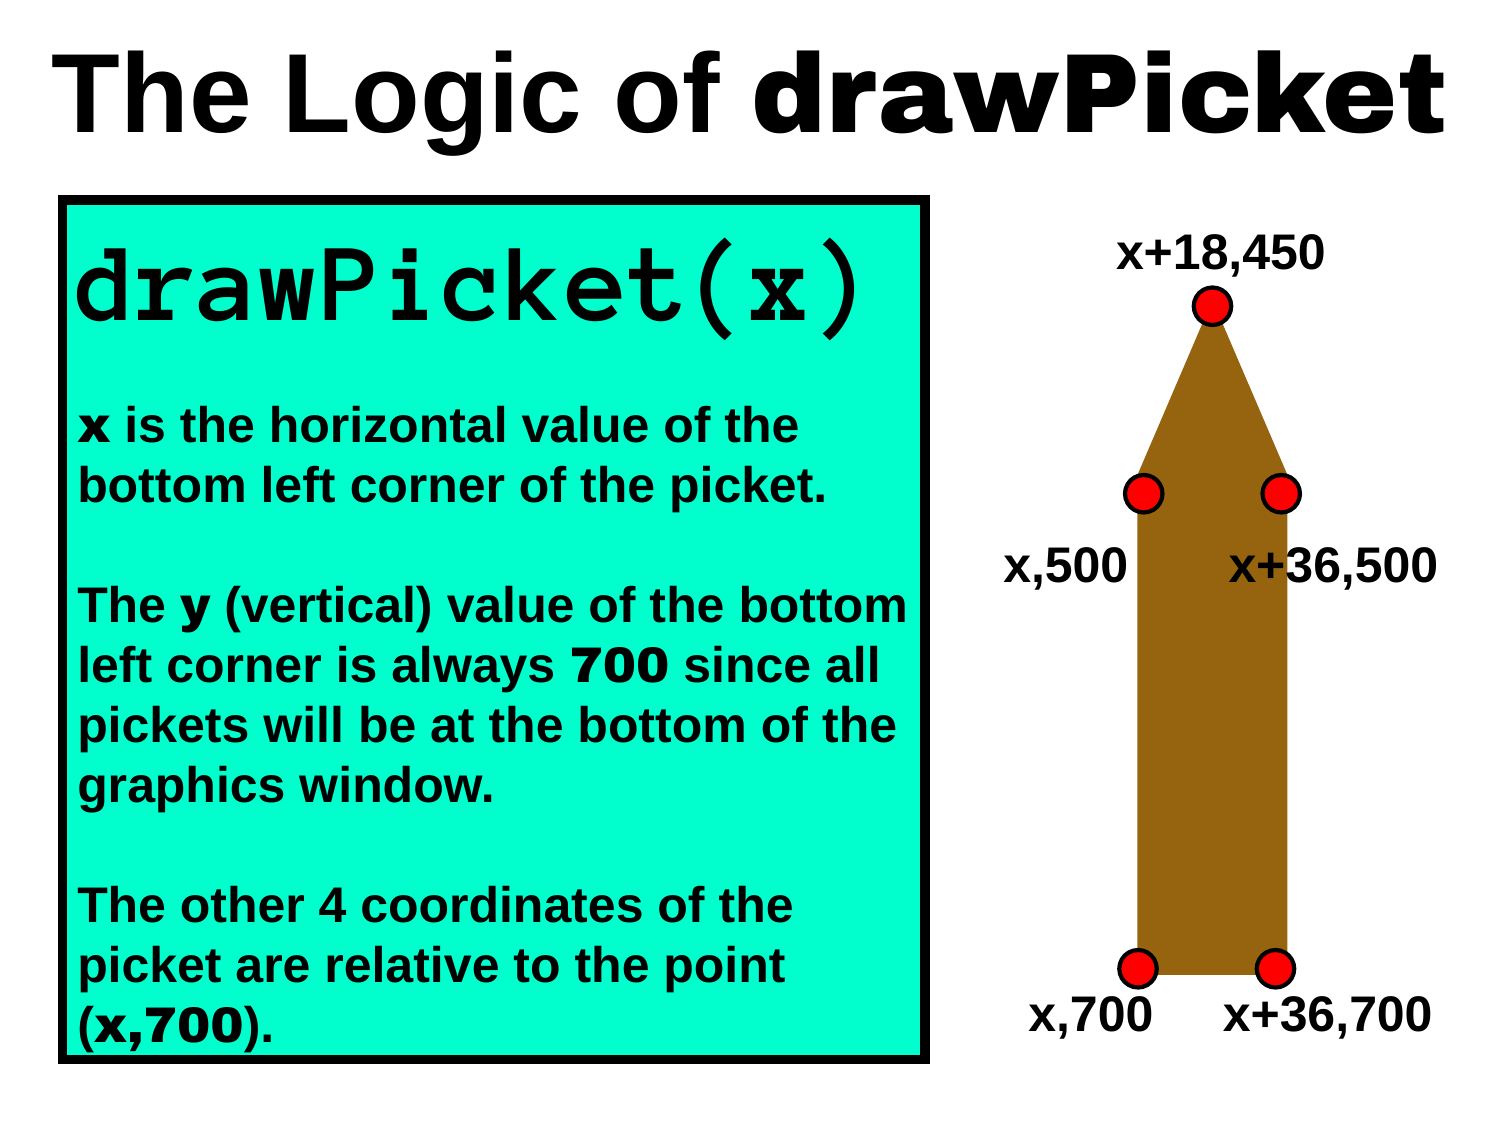

# The Logic of drawPicket
drawPicket(x)

x is the horizontal value of the bottom left corner of the picket.

The y (vertical) value of the bottom left corner is always 700 since all pickets will be at the bottom of the graphics window.

The other 4 coordinates of the picket are relative to the point (x,700).
x+18,450

x,500
x+36,500

x,700
x+36,700